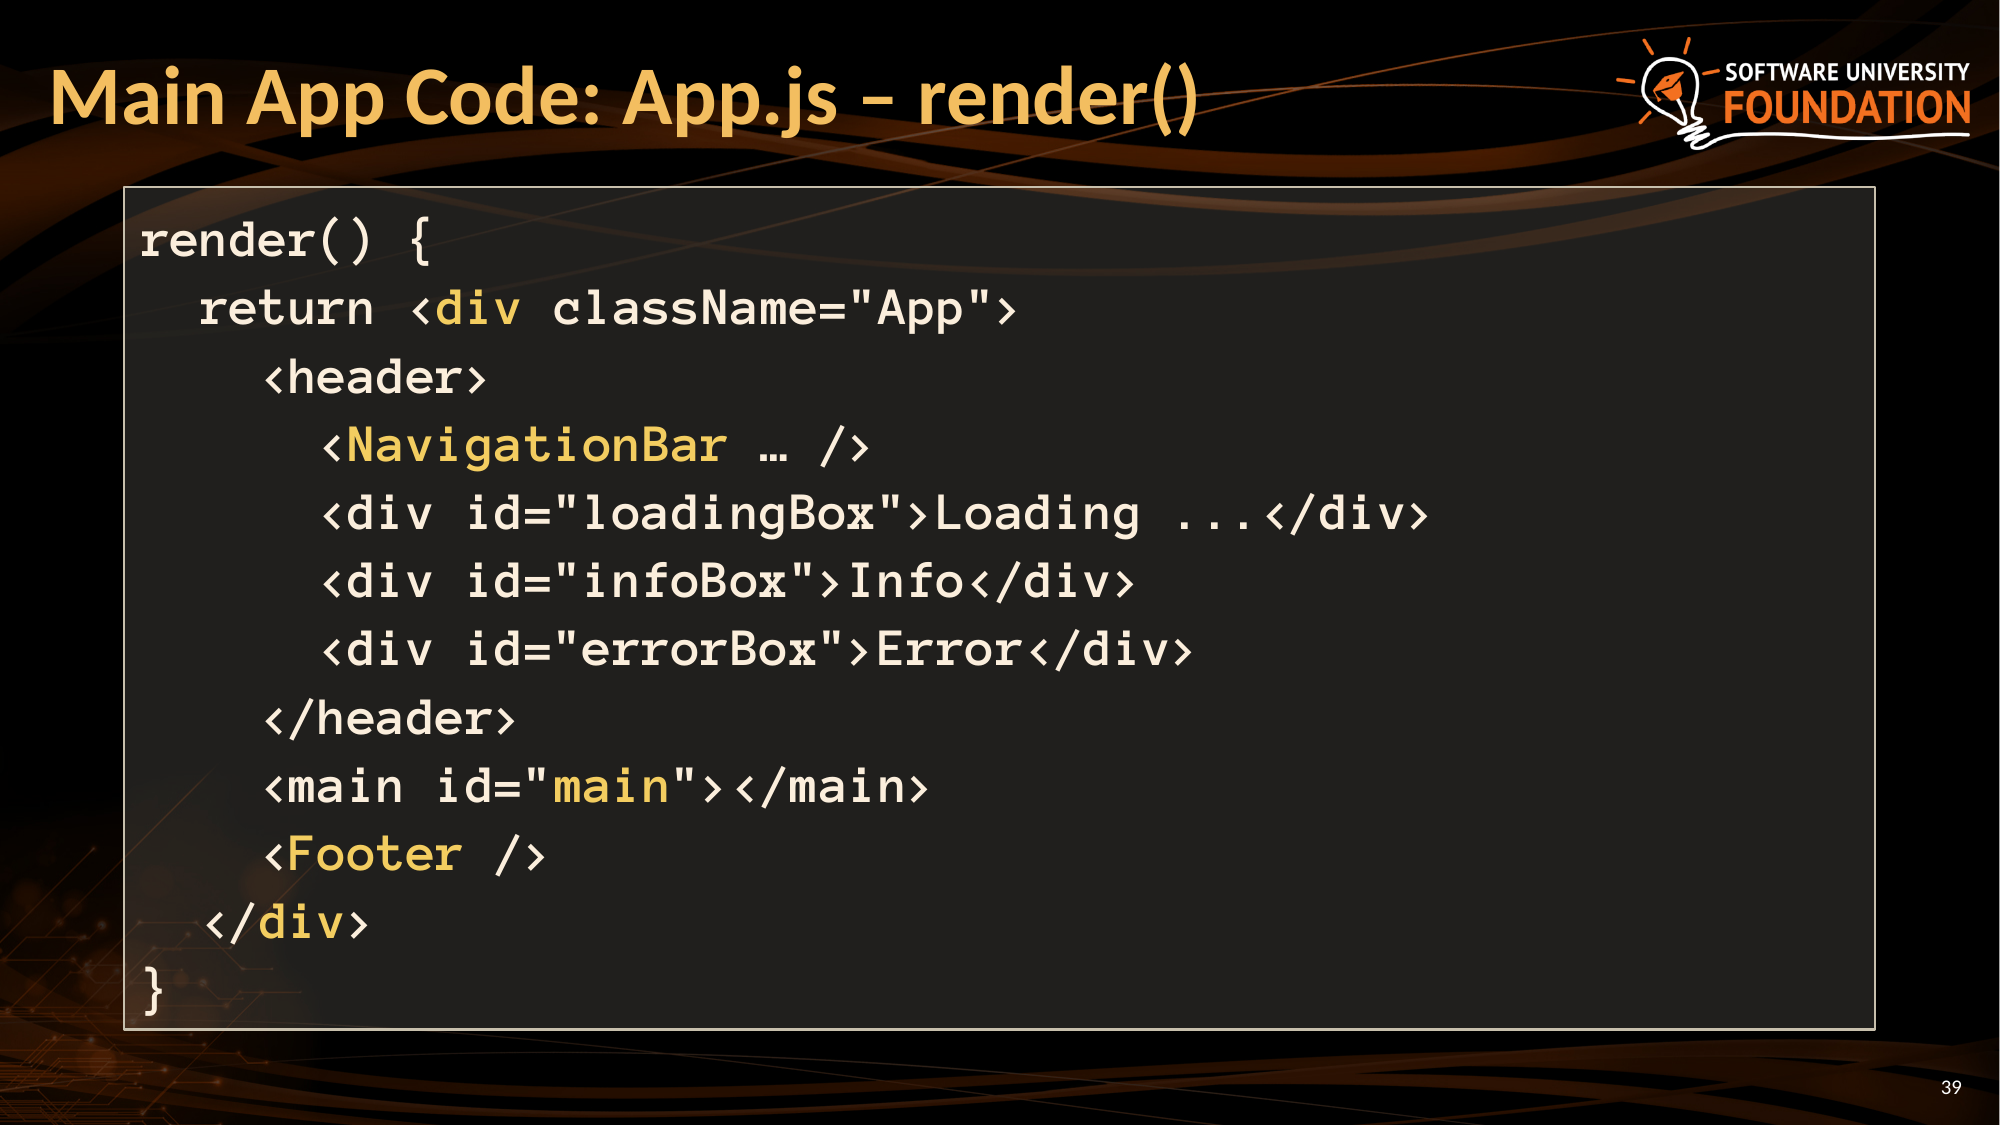

# Main App Code: App.js – render()
render() {
  return <div className="App">
    <header>
      <NavigationBar … />
      <div id="loadingBox">Loading ...</div>
      <div id="infoBox">Info</div>
      <div id="errorBox">Error</div>
    </header>
    <main id="main"></main>
    <Footer />
  </div>
}
39